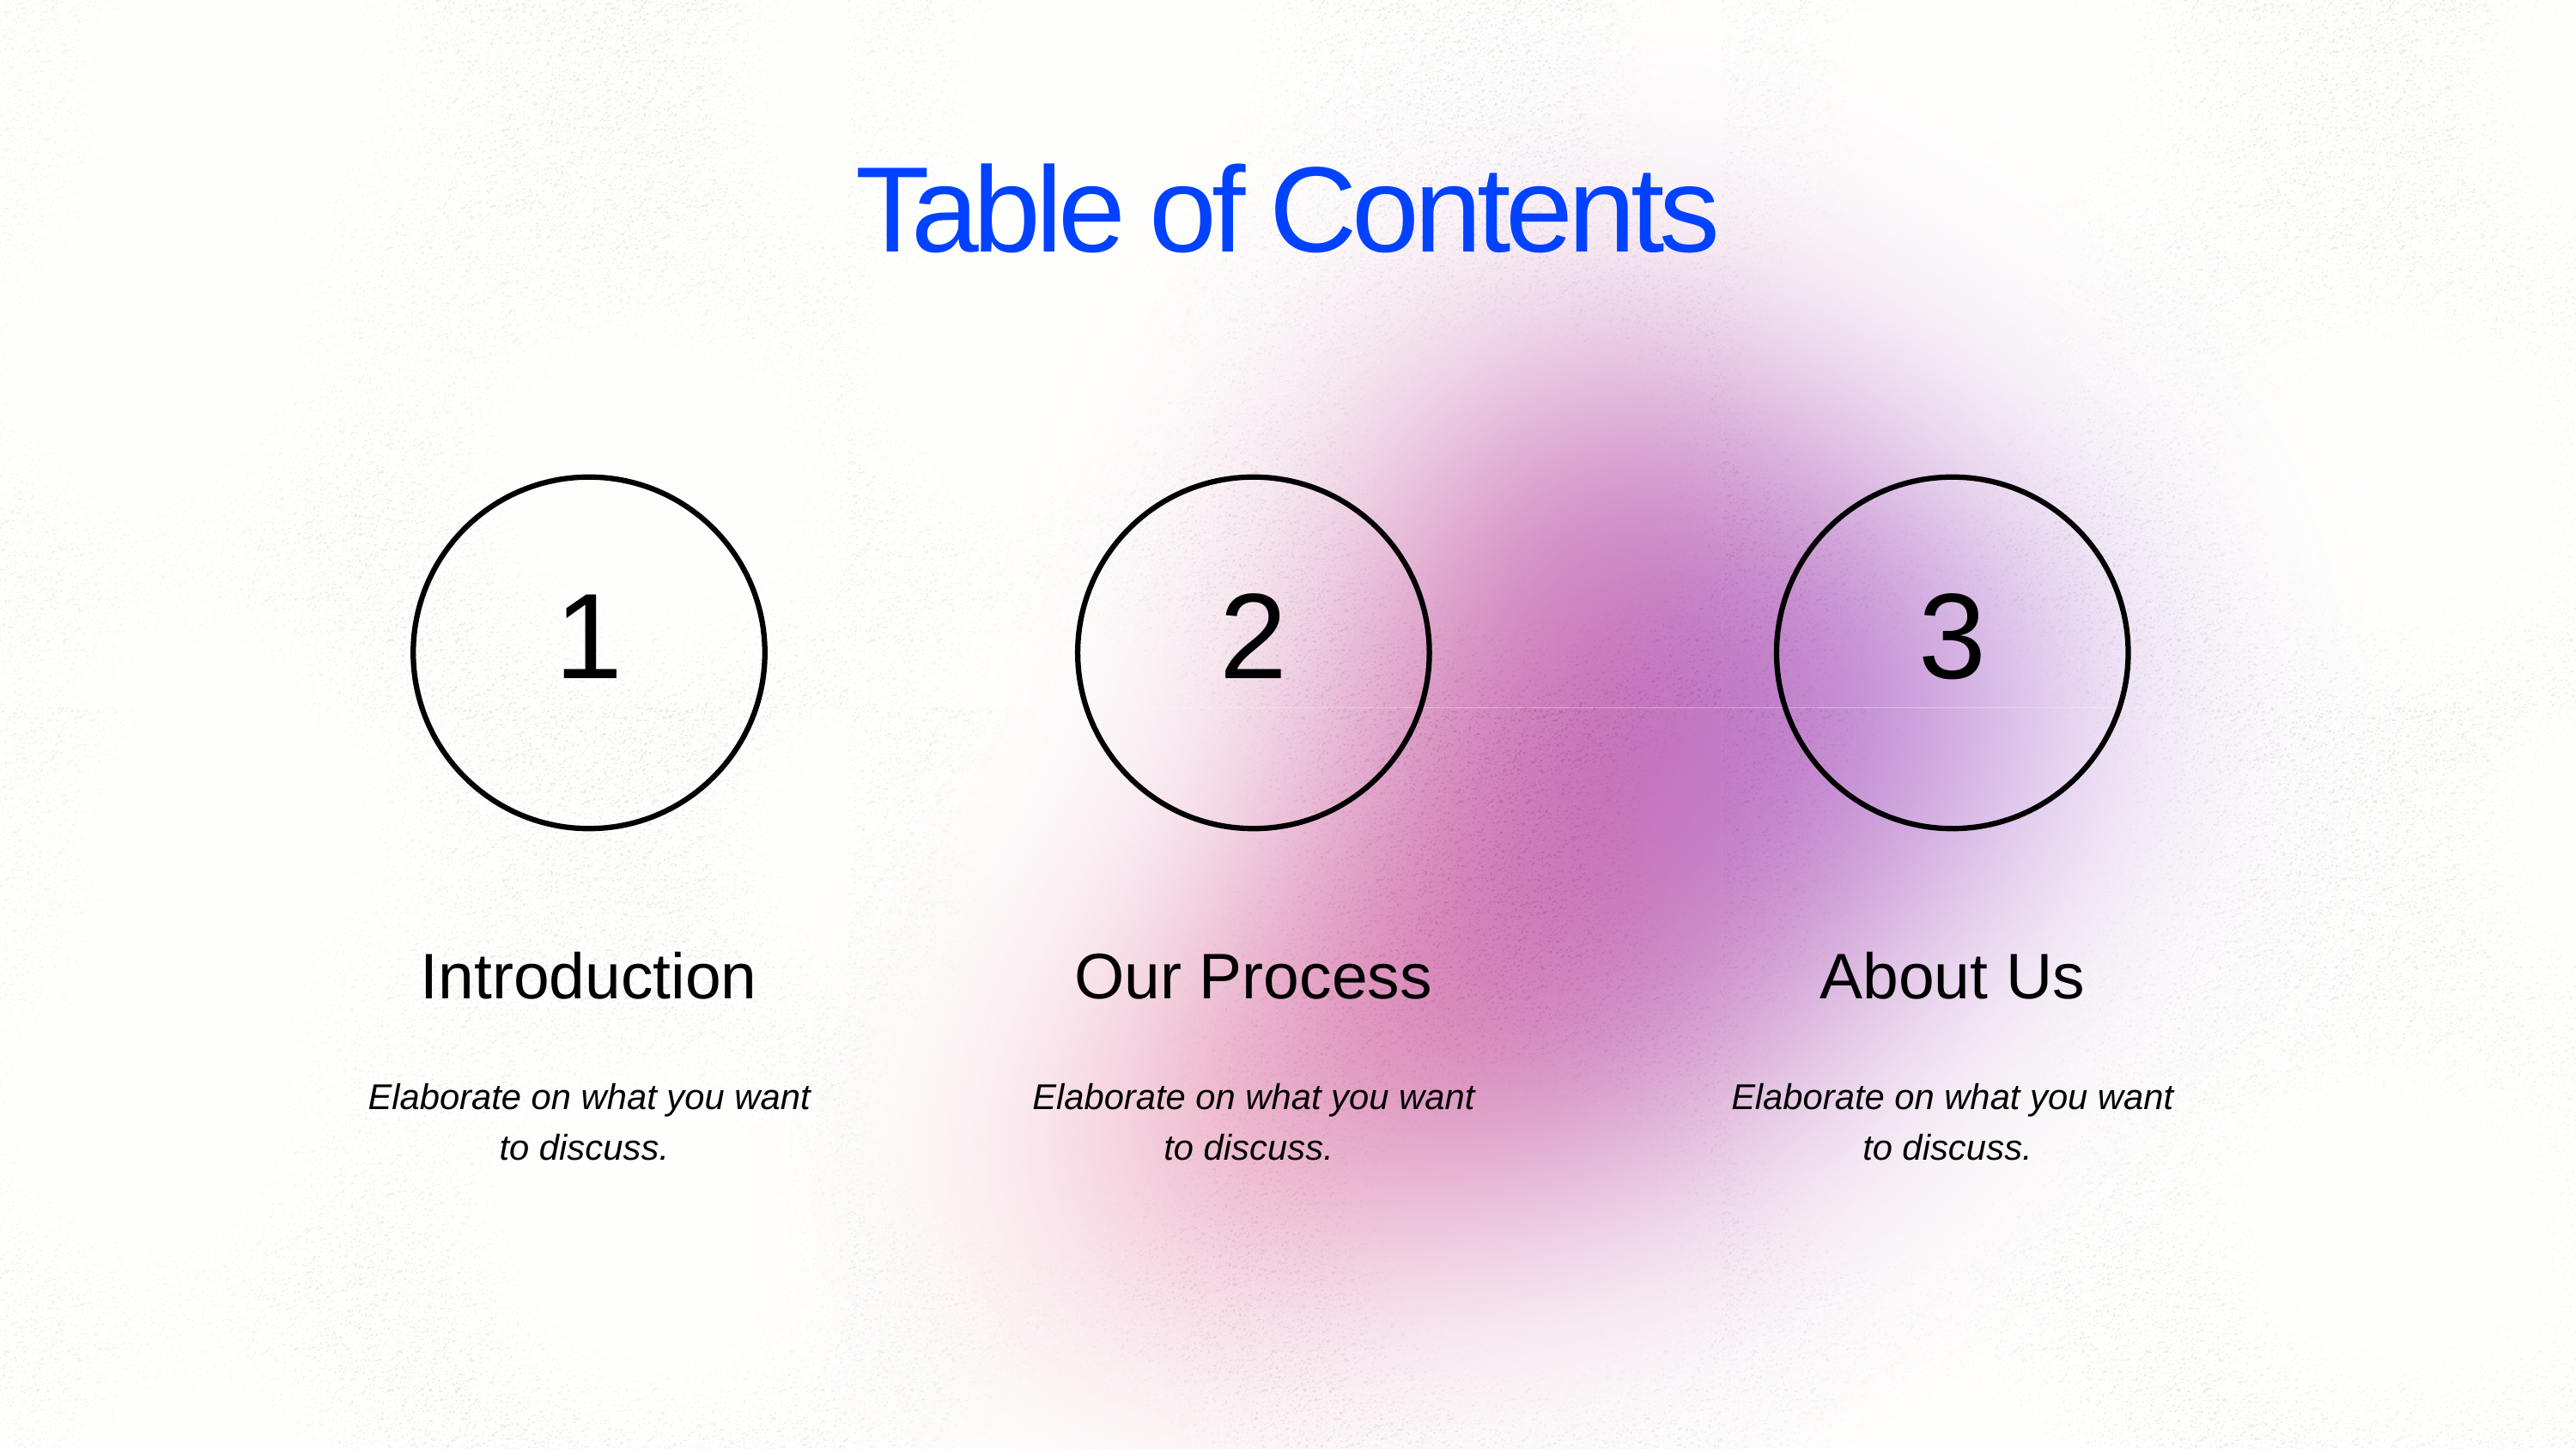

Table of Contents

1

2

3
Introduction
Our Process
About Us
Elaborate on what you want to discuss.
Elaborate on what you want to discuss.
Elaborate on what you want to discuss.